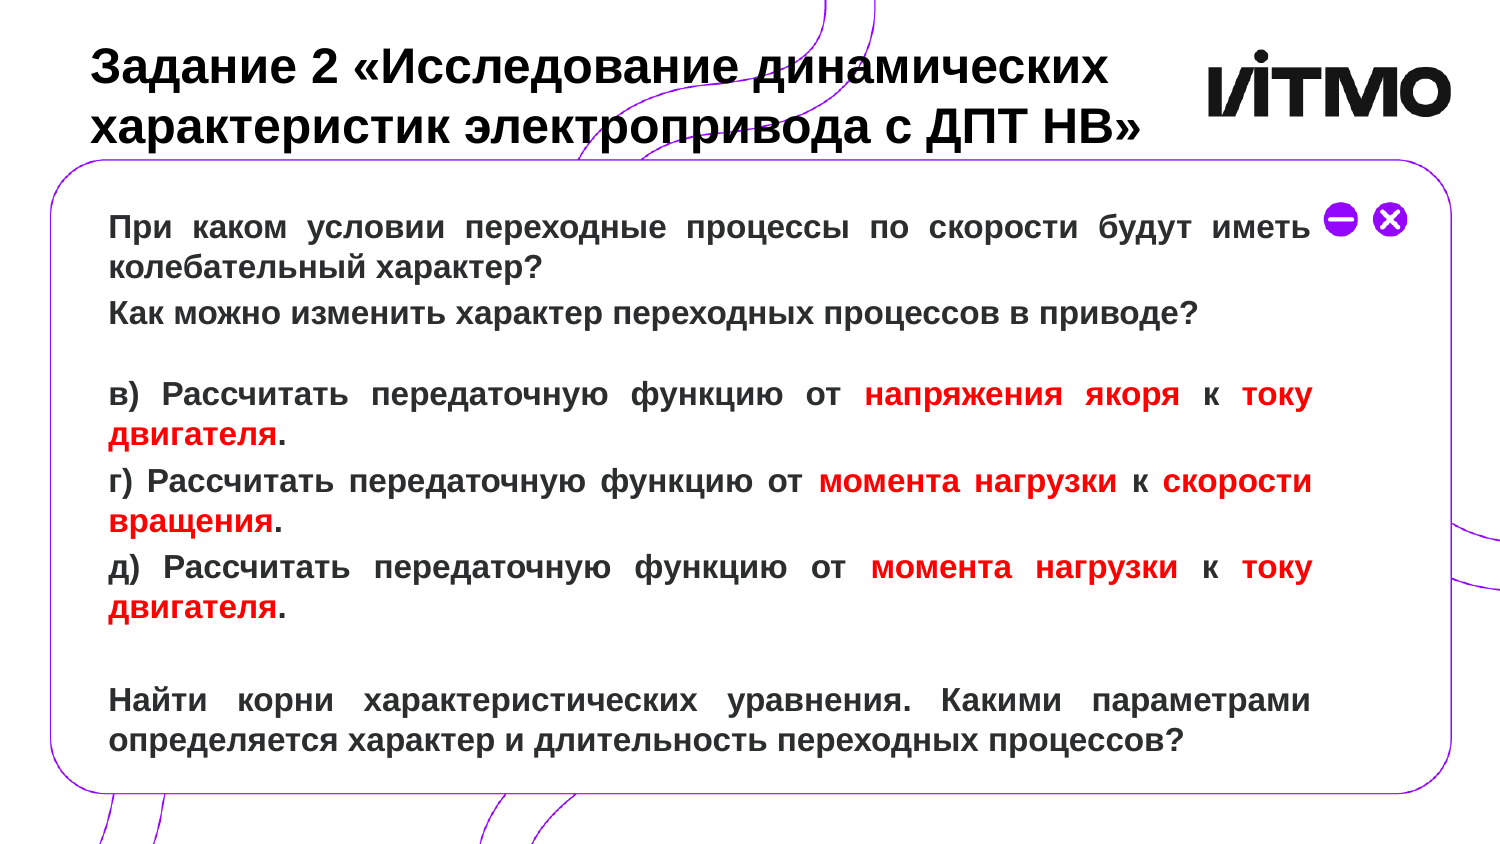

# Задание 2 «Исследование динамических характеристик электропривода с ДПТ НВ»
При каком условии переходные процессы по скорости будут иметь колебательный характер?
Как можно изменить характер переходных процессов в приводе?

в) Рассчитать передаточную функцию от напряжения якоря к току двигателя.
г) Рассчитать передаточную функцию от момента нагрузки к скорости вращения.
д) Рассчитать передаточную функцию от момента нагрузки к току двигателя.

Найти корни характеристических уравнения. Какими параметрами определяется характер и длительность переходных процессов?